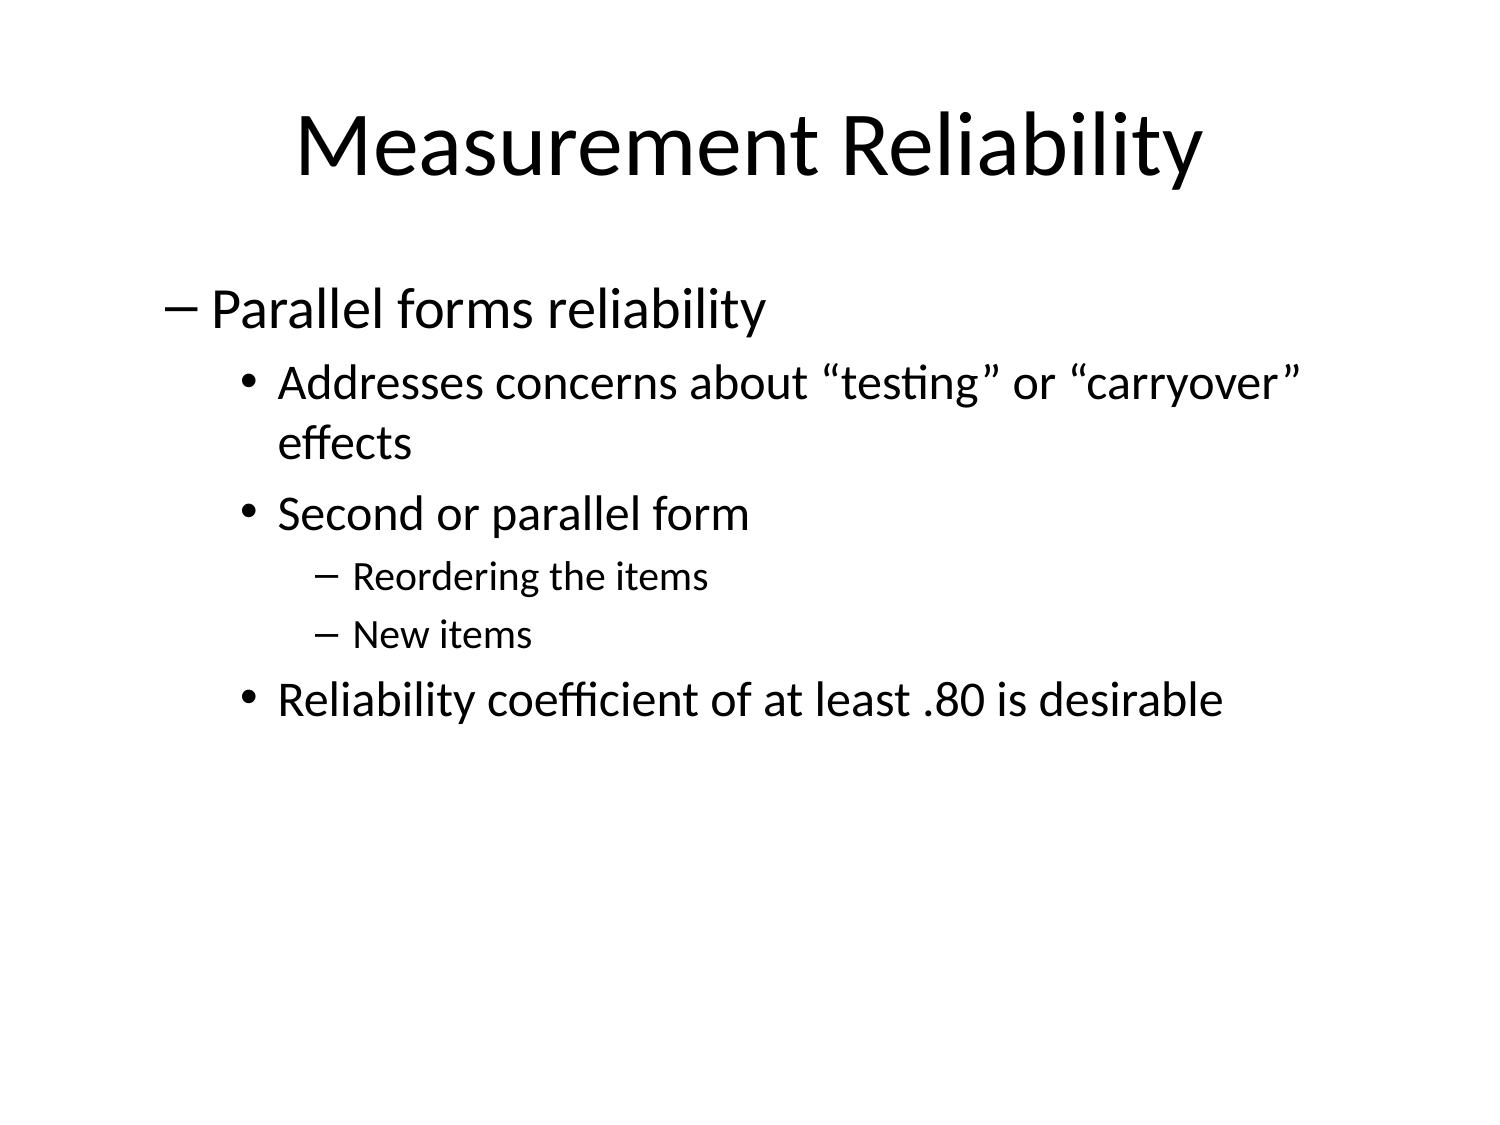

# Measurement Reliability
Parallel forms reliability
Addresses concerns about “testing” or “carryover” effects
Second or parallel form
Reordering the items
New items
Reliability coefficient of at least .80 is desirable